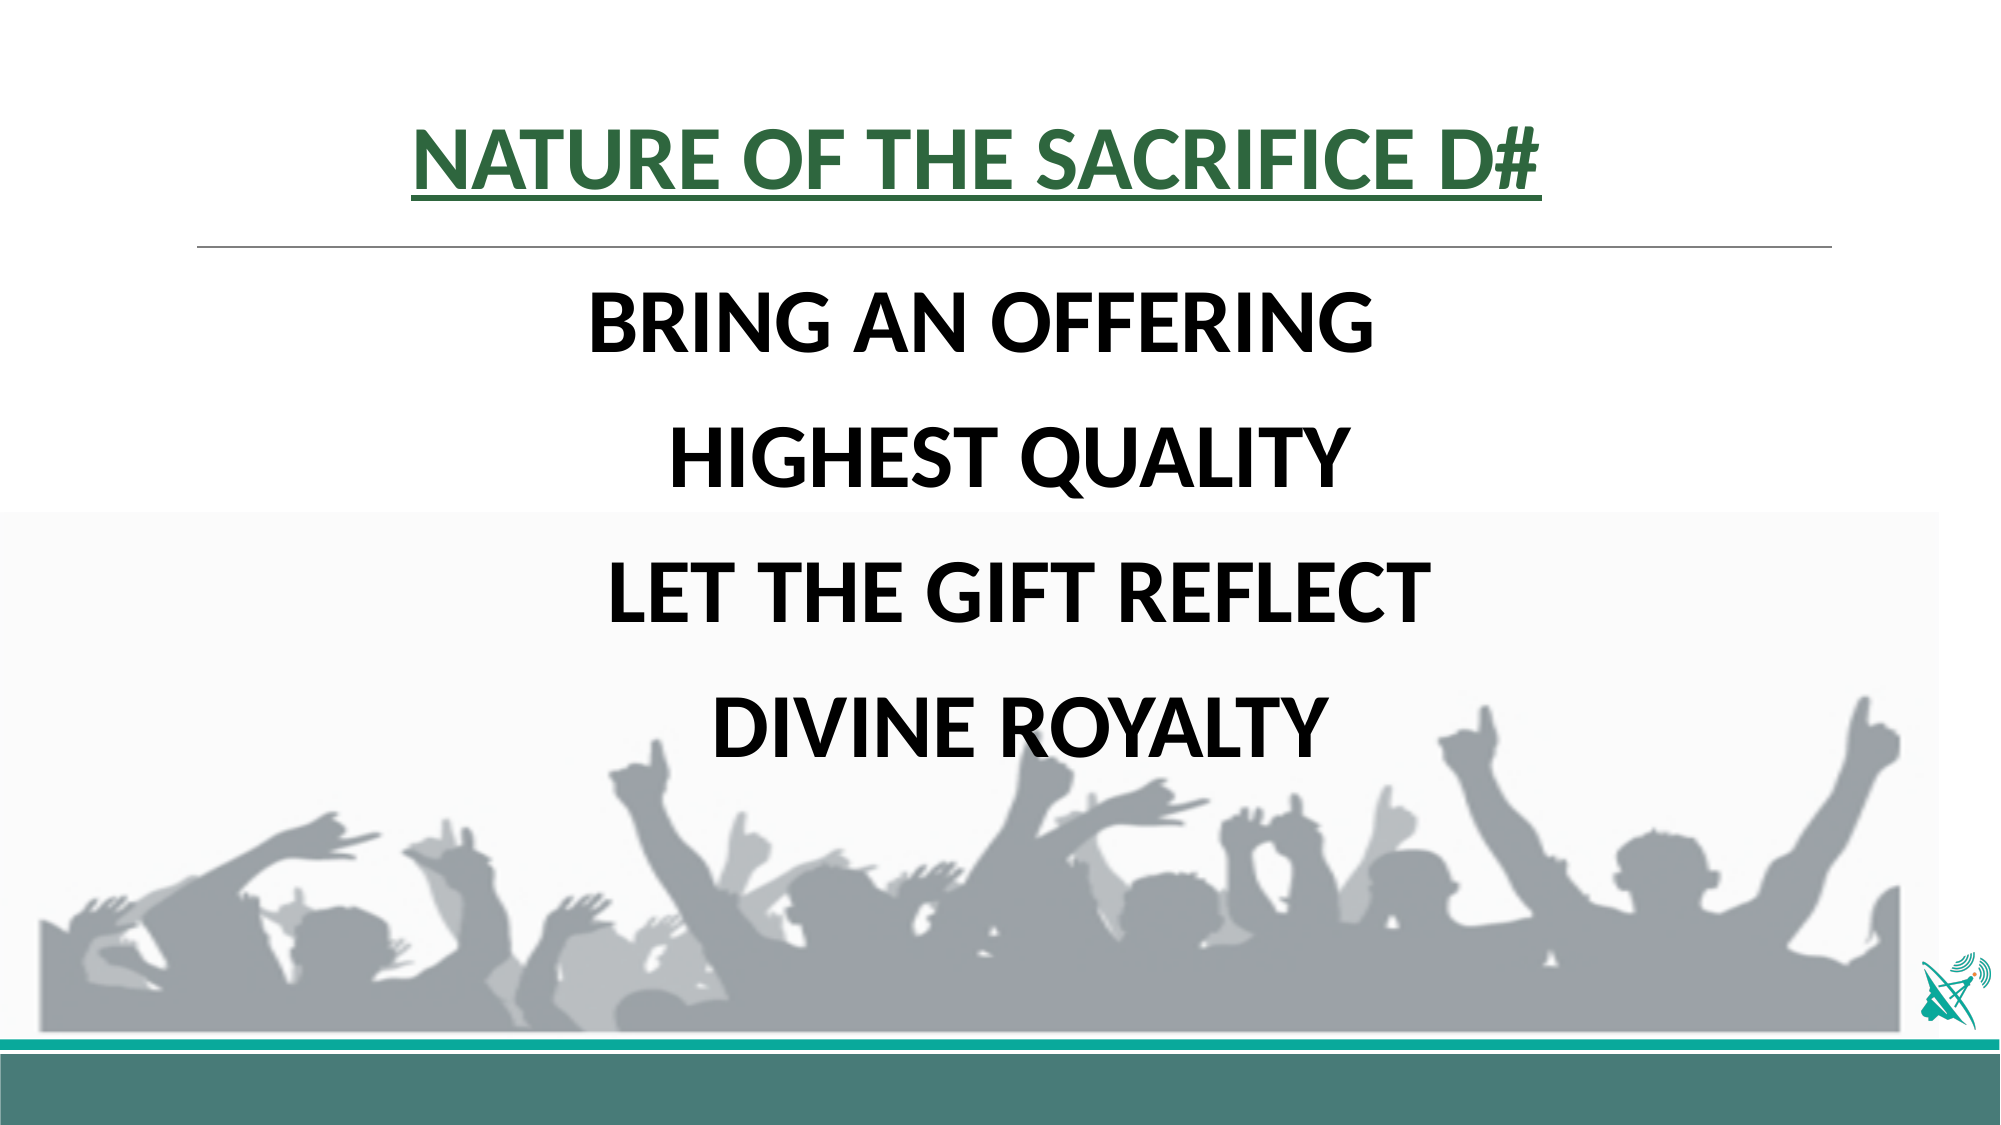

# NATURE OF THE SACRIFICE D#
BRING AN OFFERING
HIGHEST QUALITY
LET THE GIFT REFLECT
DIVINE ROYALTY